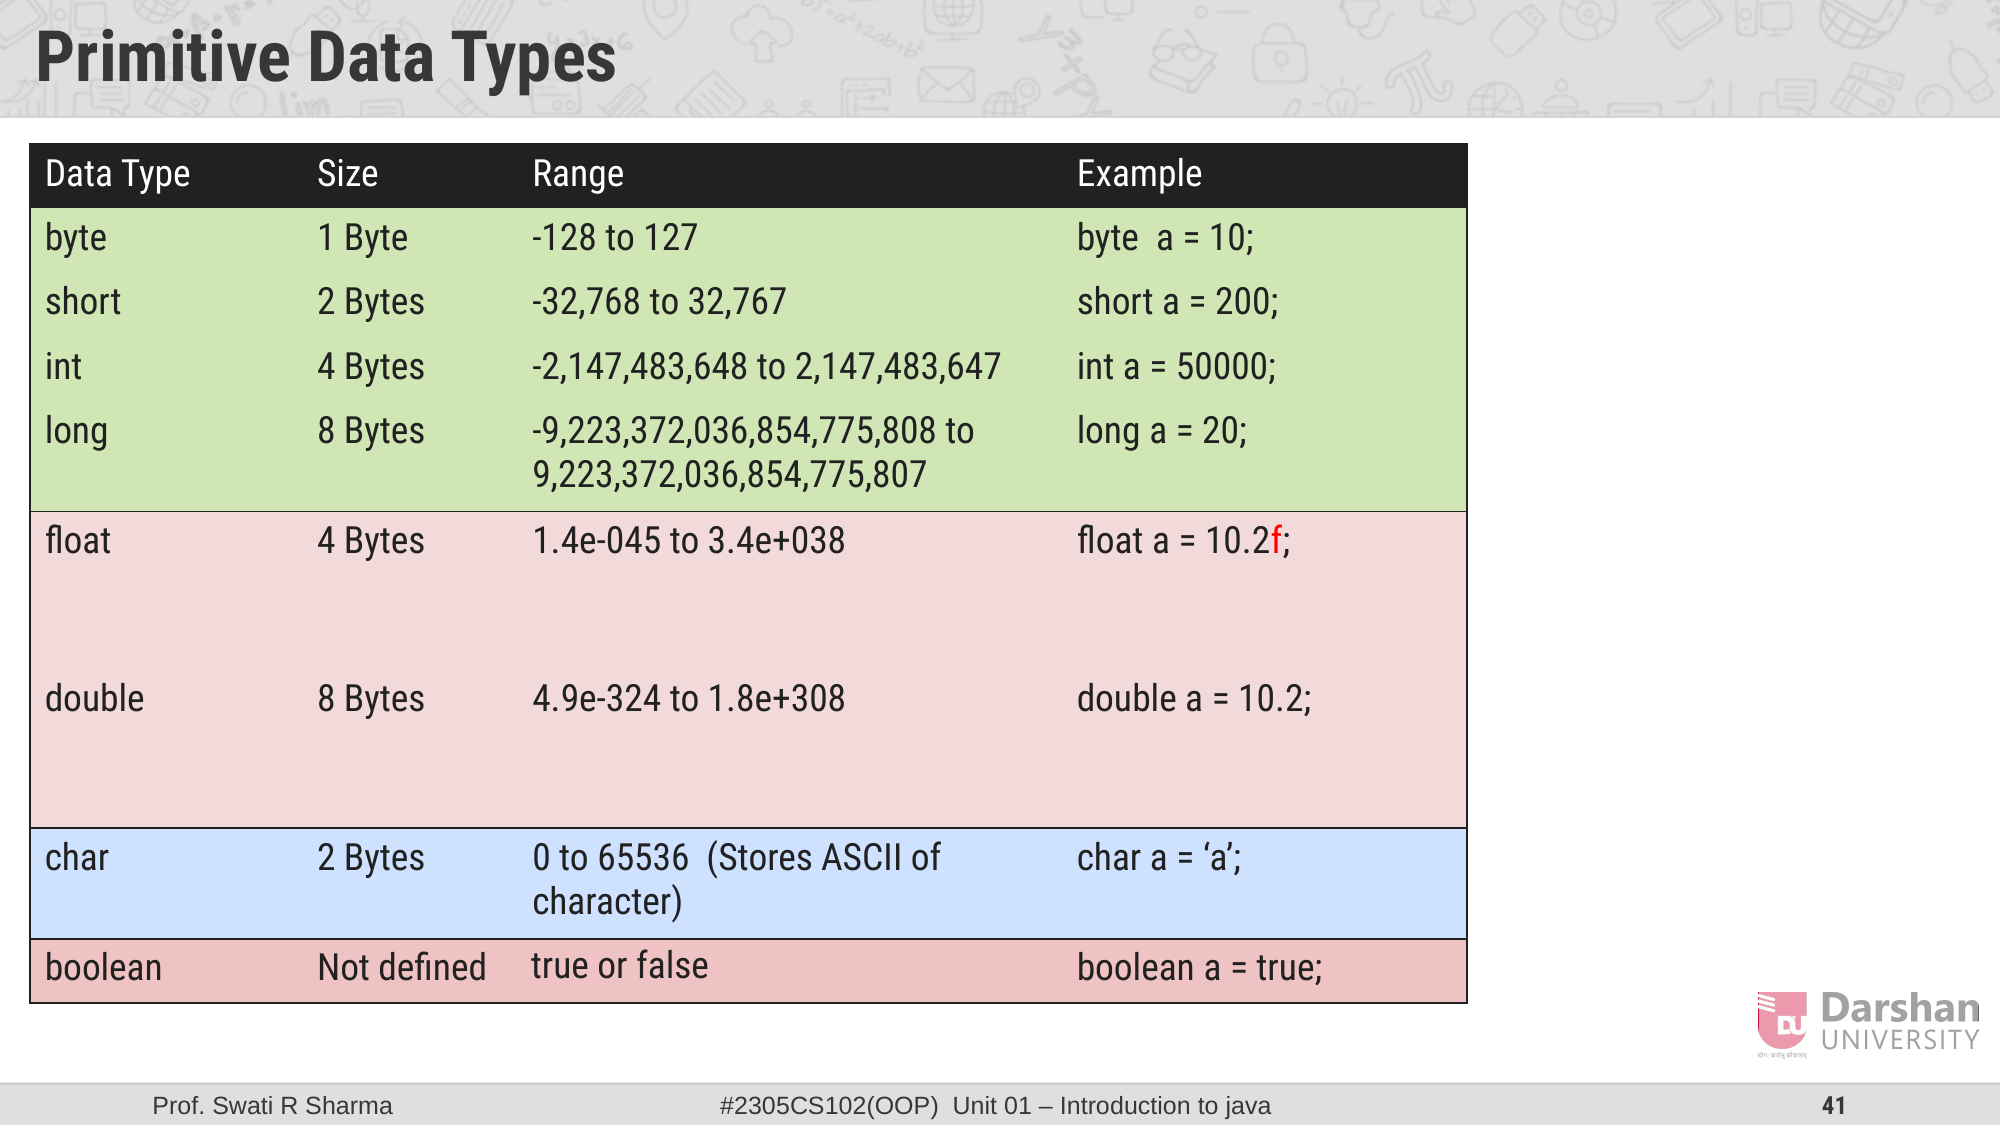

# Primitive Data Types
| Data Type | Size | Range | Example |
| --- | --- | --- | --- |
| byte | 1 Byte | -128 to 127 | byte a = 10; |
| short | 2 Bytes | -32,768 to 32,767 | short a = 200; |
| int | 4 Bytes | -2,147,483,648 to 2,147,483,647 | int a = 50000; |
| long | 8 Bytes | -9,223,372,036,854,775,808 to 9,223,372,036,854,775,807 | long a = 20; |
| float | 4 Bytes | 1.4e-045 to 3.4e+038 | float a = 10.2f; |
| --- | --- | --- | --- |
| double | 8 Bytes | 4.9e-324 to 1.8e+308 | double a = 10.2; |
| char | 2 Bytes | 0 to 65536 (Stores ASCII of character) | char a = ‘a’; |
| --- | --- | --- | --- |
| boolean | Not defined | true or false | boolean a = true; |
| --- | --- | --- | --- |